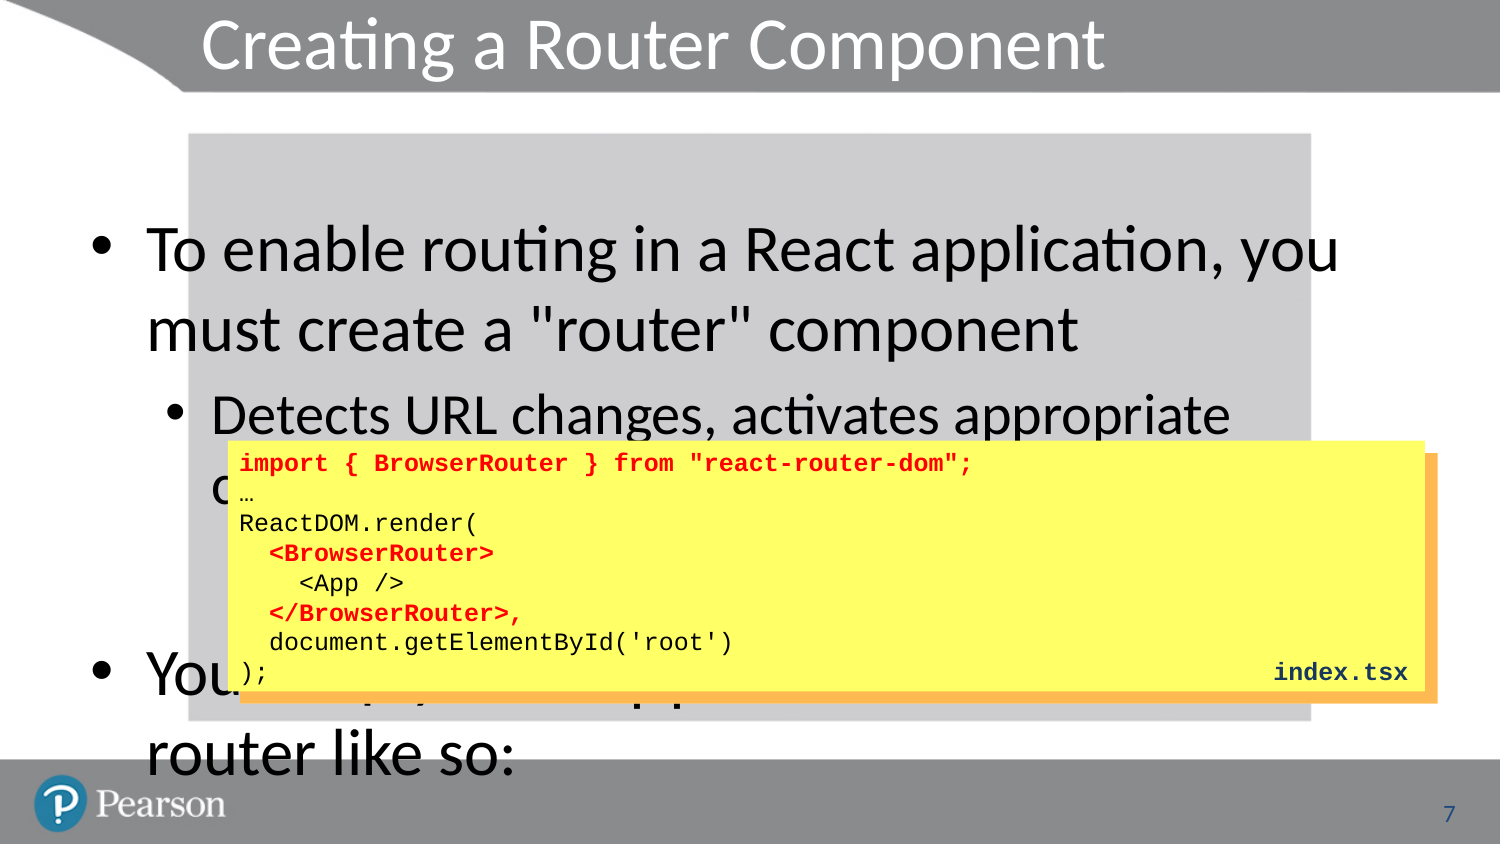

# Creating a Router Component
To enable routing in a React application, you must create a "router" component
Detects URL changes, activates appropriate component

You wrap your <App> root element in a router like so:

import { BrowserRouter } from "react-router-dom";
…
ReactDOM.render(
  <BrowserRouter>
    <App />
  </BrowserRouter>,
  document.getElementById('root')
);
index.tsx
7